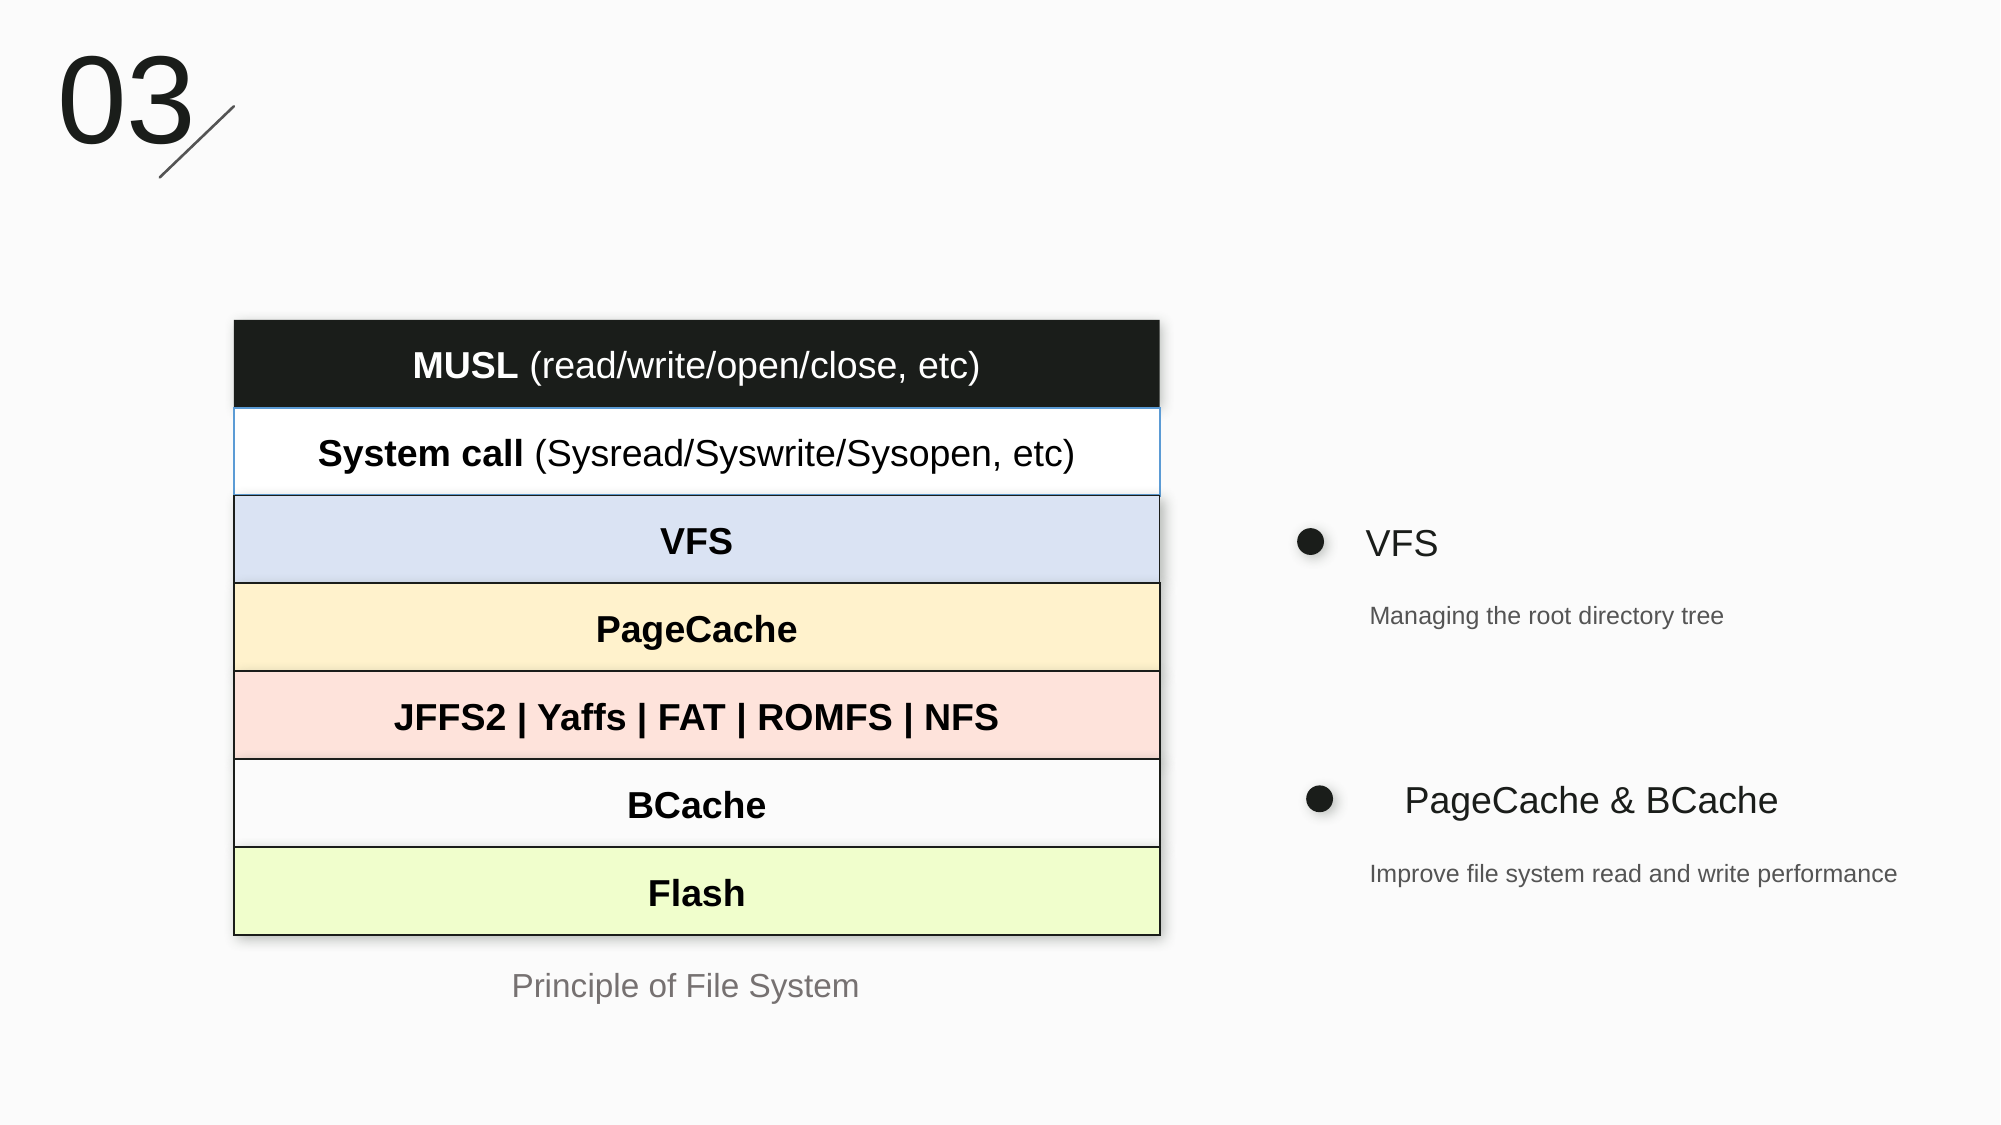

03
MUSL (read/write/open/close, etc)
System call (Sysread/Syswrite/Sysopen, etc)
VFS
PageCache
JFFS2 | Yaffs | FAT | ROMFS | NFS
BCache
Flash
VFS
Managing the root directory tree

PageCache & BCache
Improve file system read and write performance

Principle of File System